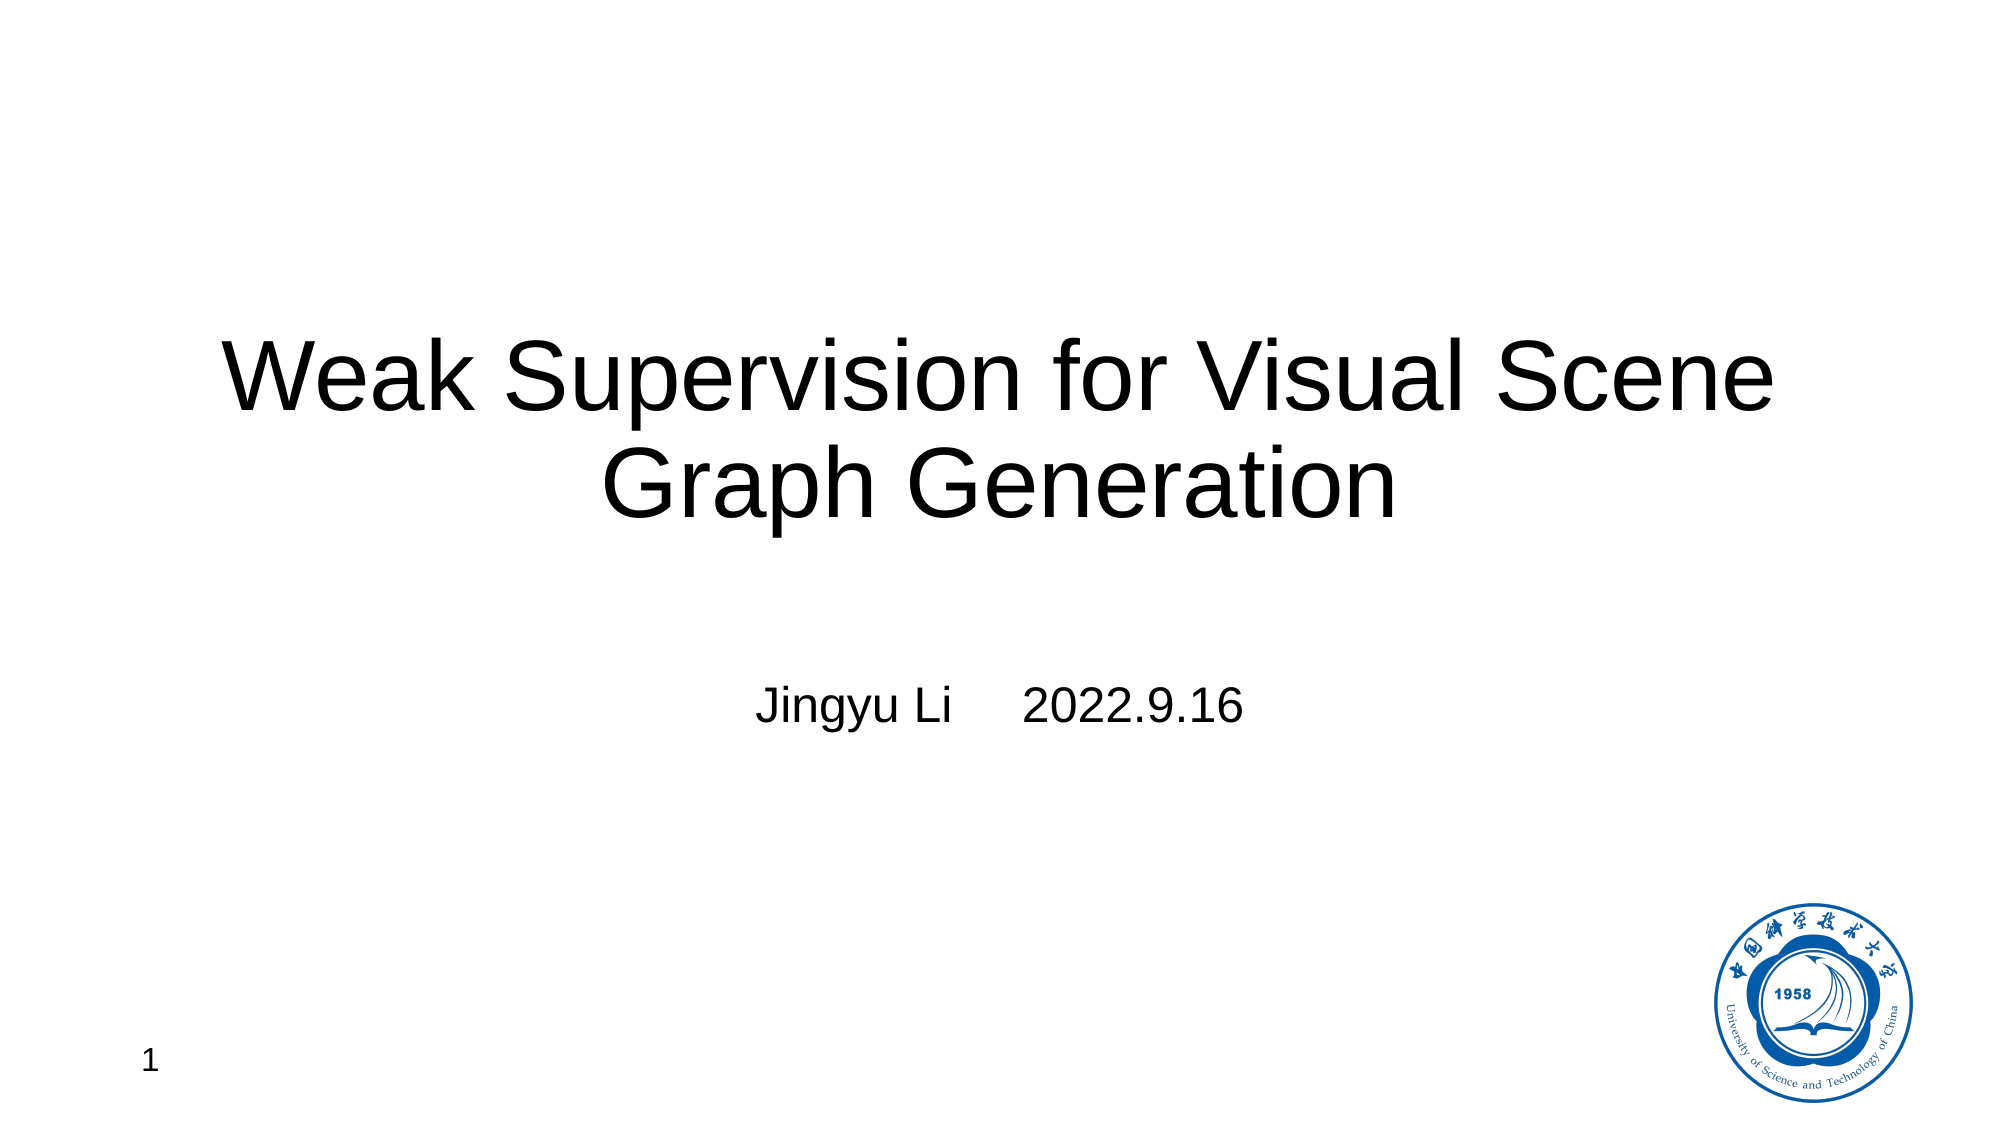

# Weak Supervision for Visual Scene Graph Generation
Jingyu Li     2022.9.16
1